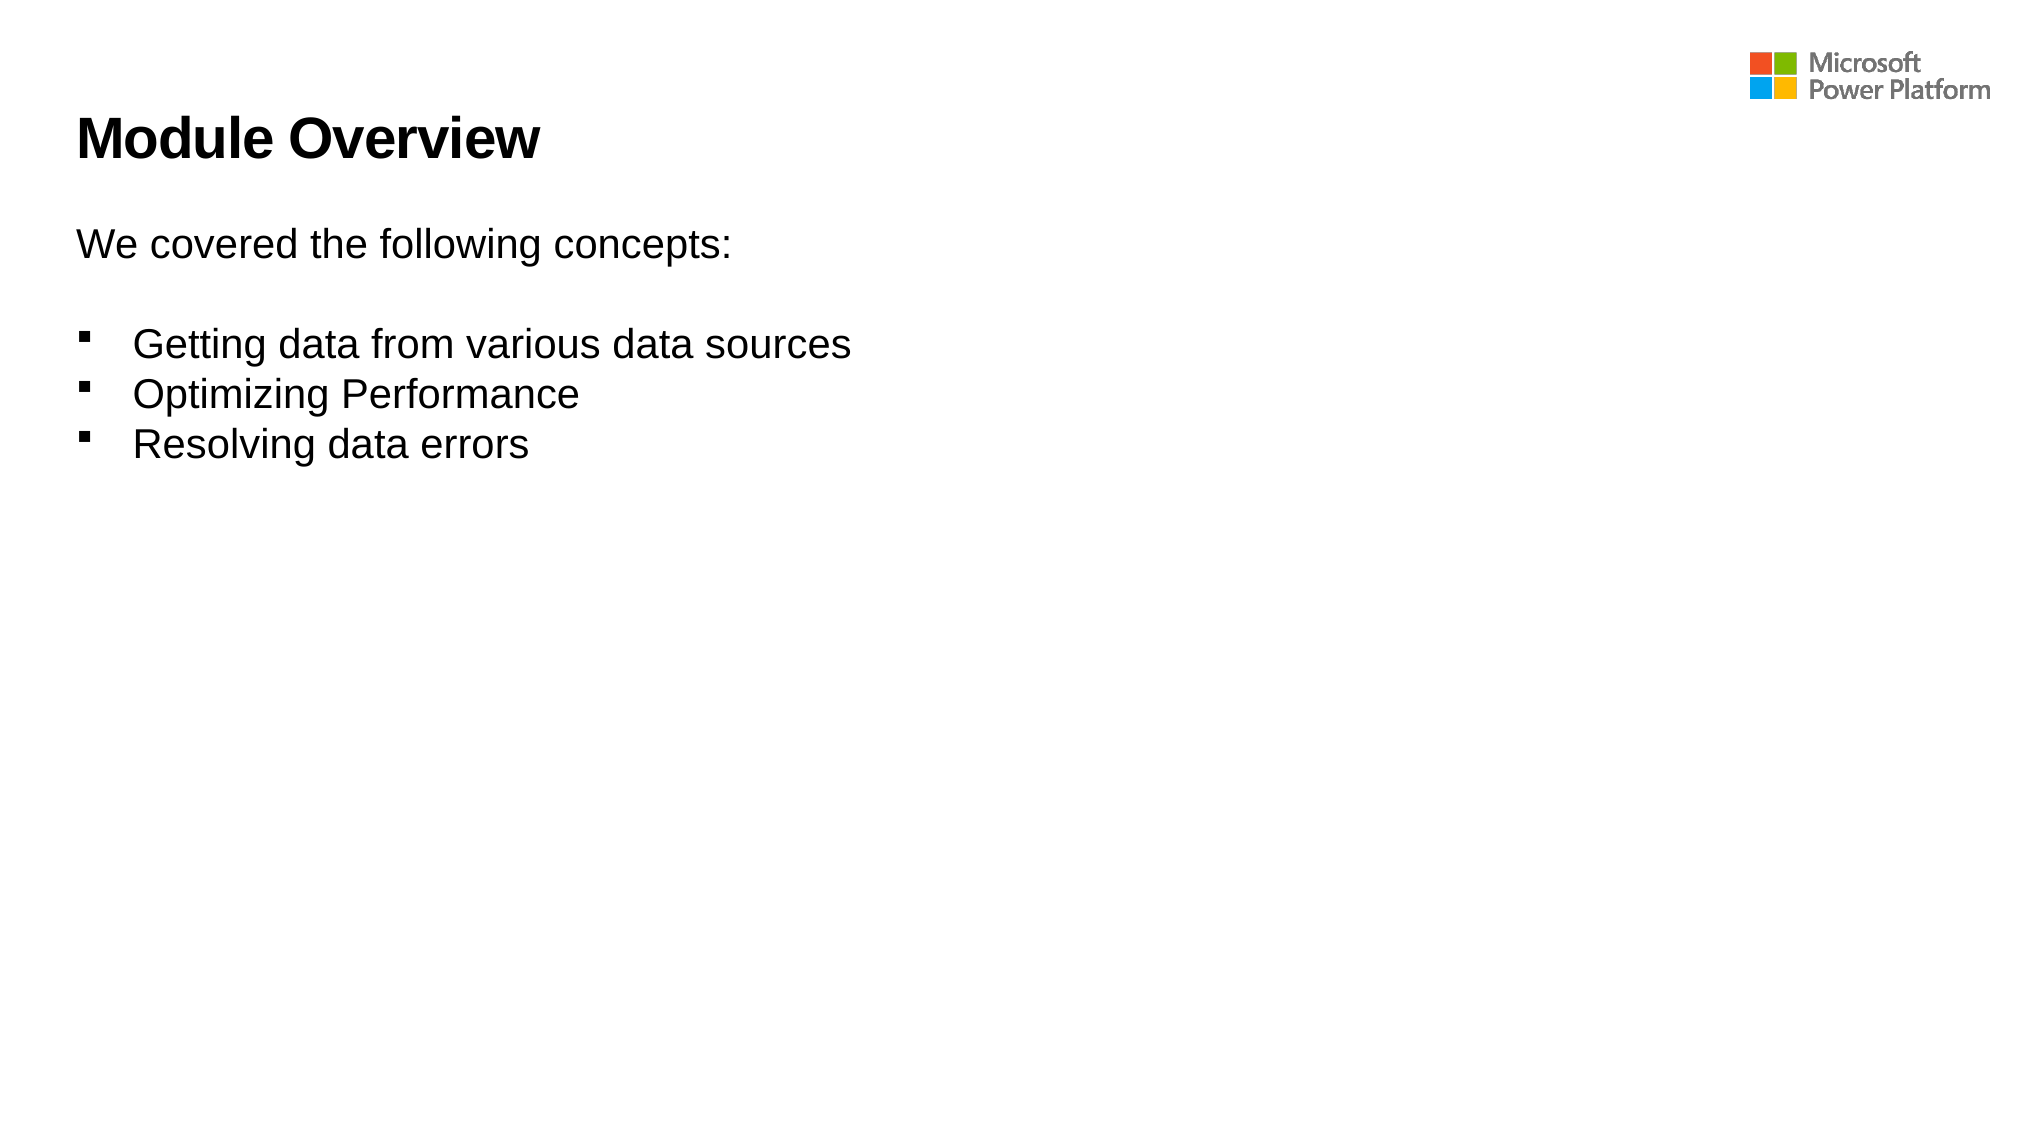

# Module Overview
We covered the following concepts:

Getting data from various data sources
Optimizing Performance
Resolving data errors